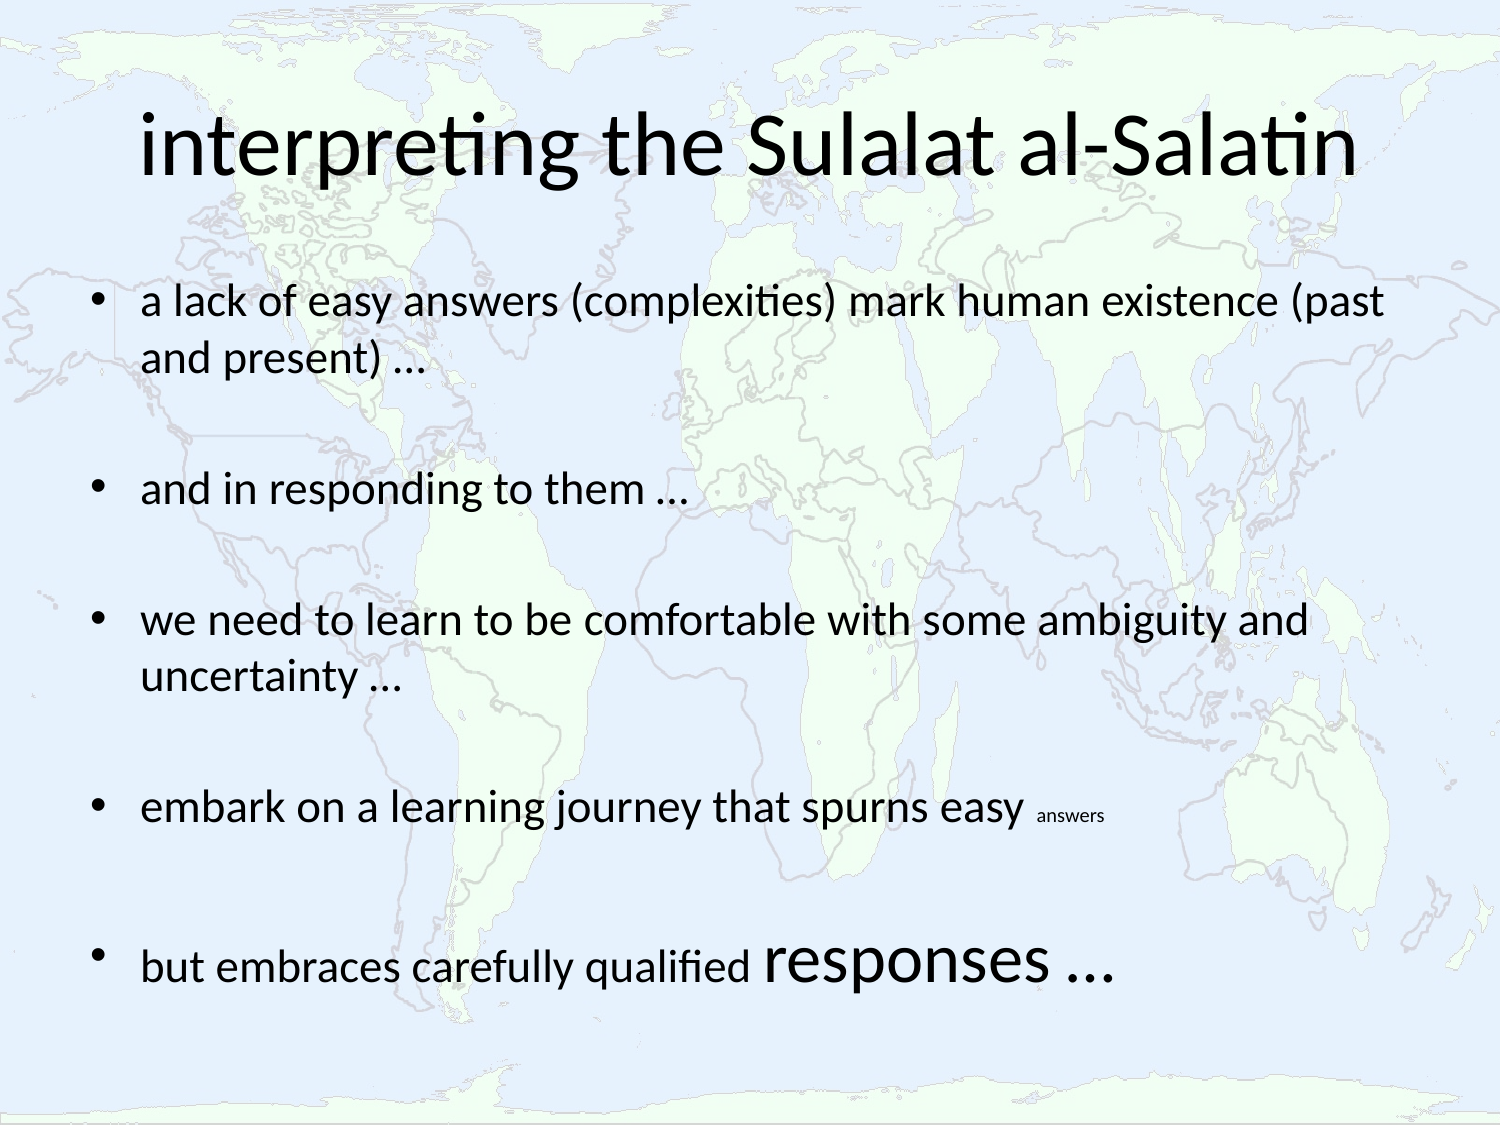

# interpreting the Sulalat al-Salatin
a lack of easy answers (complexities) mark human existence (past and present) …

and in responding to them …

we need to learn to be comfortable with some ambiguity and uncertainty …

embark on a learning journey that spurns easy answers

but embraces carefully qualified responses …